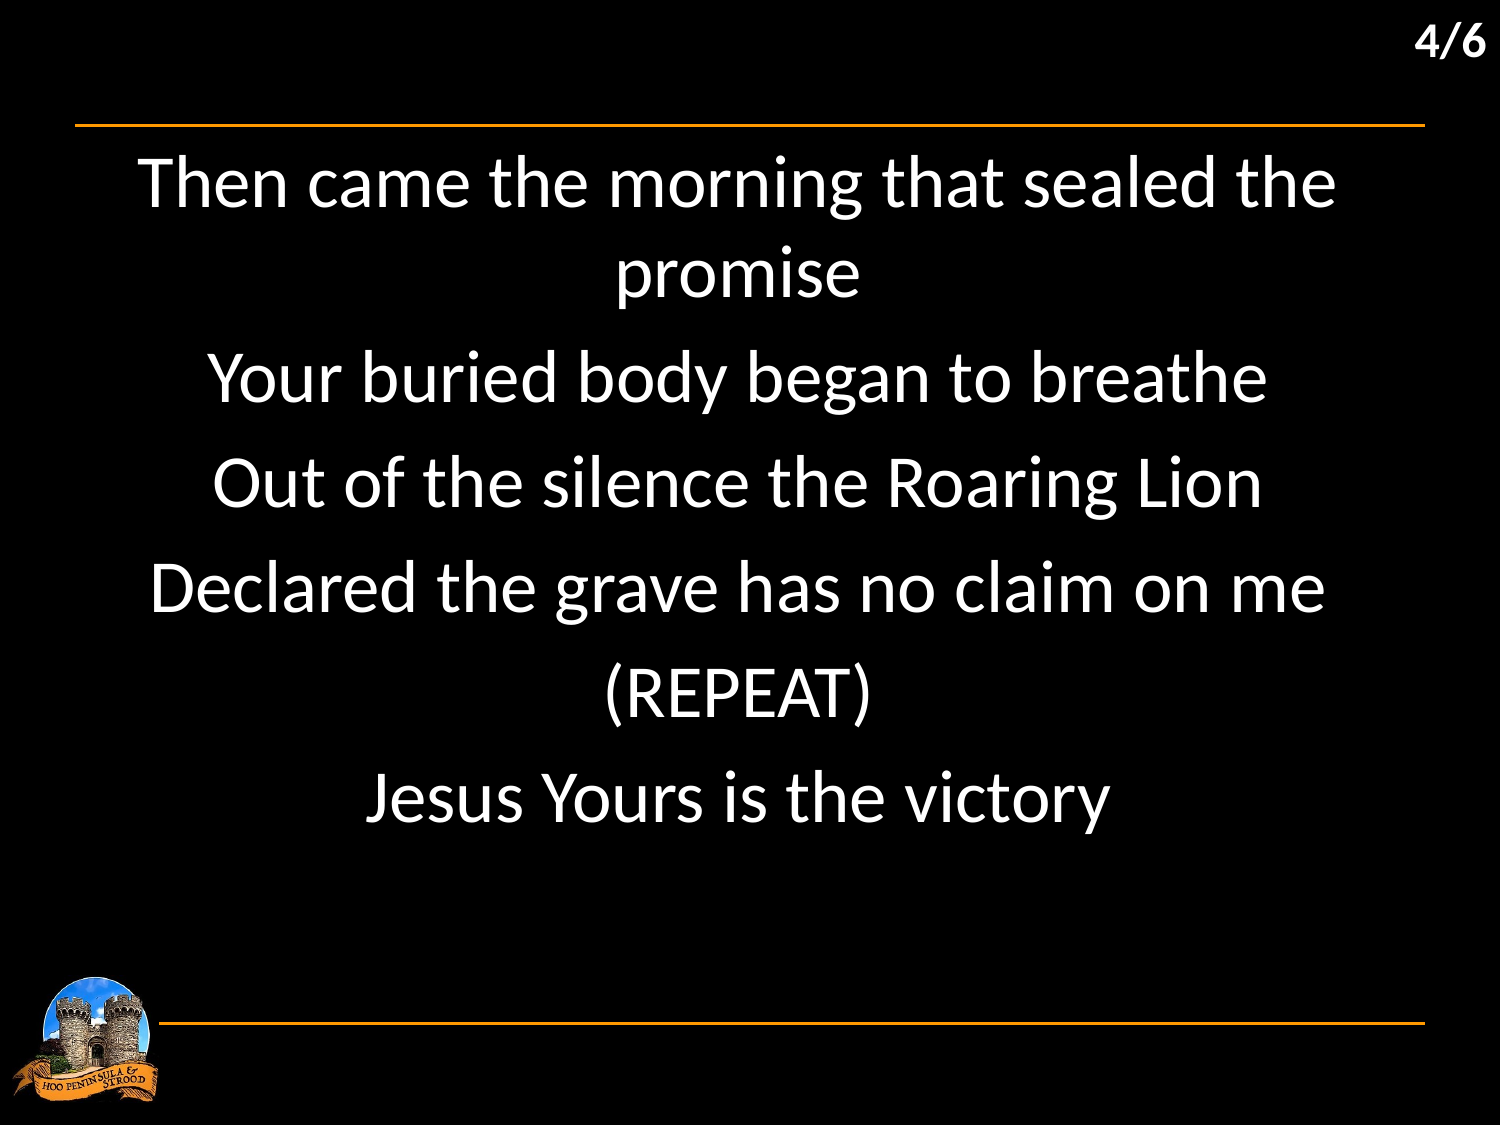

4/6
Then came the morning that sealed the promise
Your buried body began to breathe
Out of the silence the Roaring Lion
Declared the grave has no claim on me
(REPEAT)
Jesus Yours is the victory